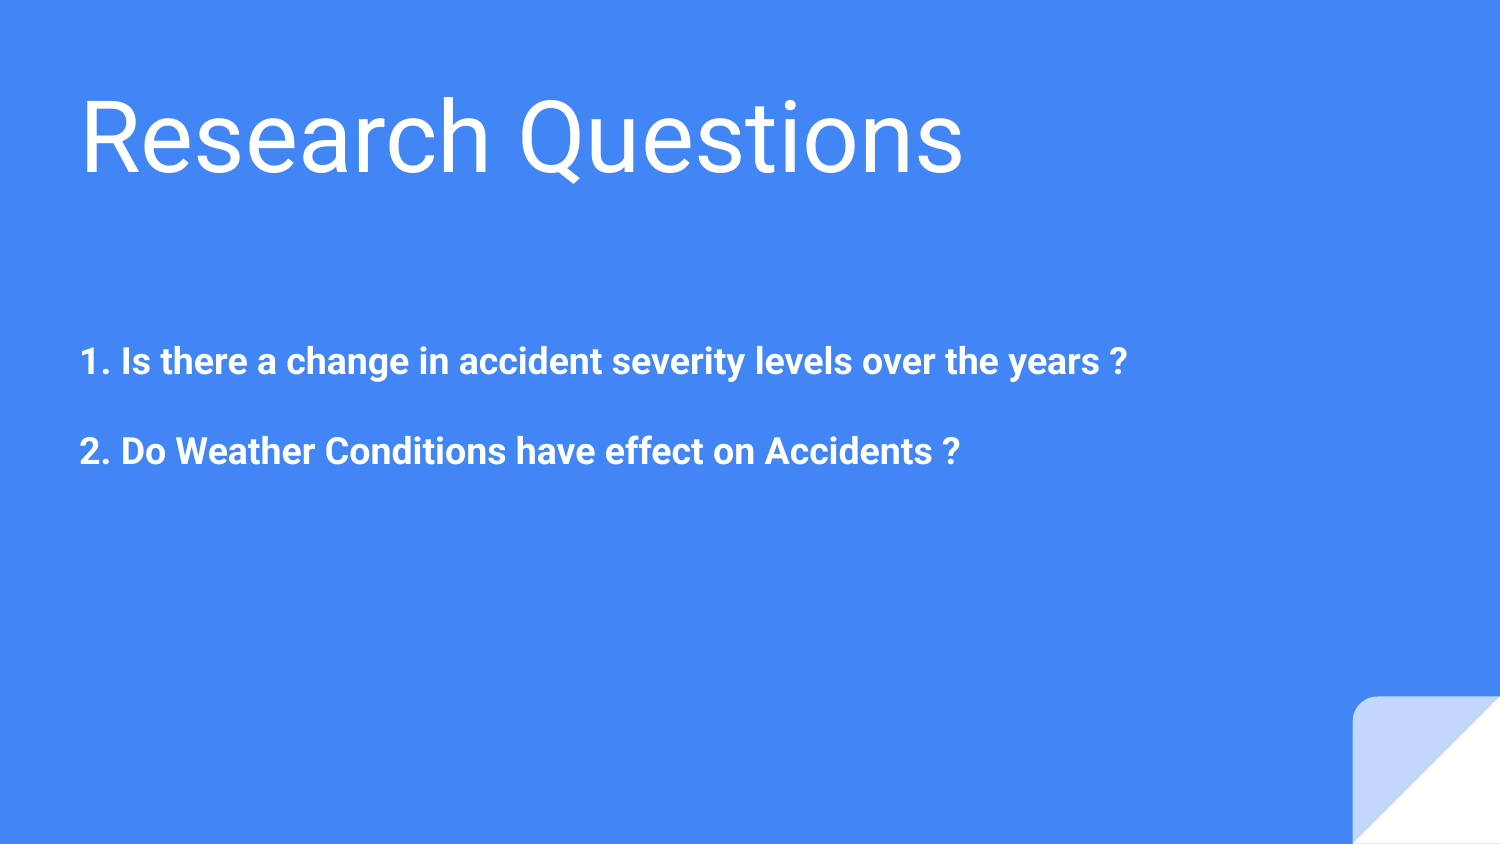

# Research Questions

1. Is there a change in accident severity levels over the years ?

2. Do Weather Conditions have effect on Accidents ?